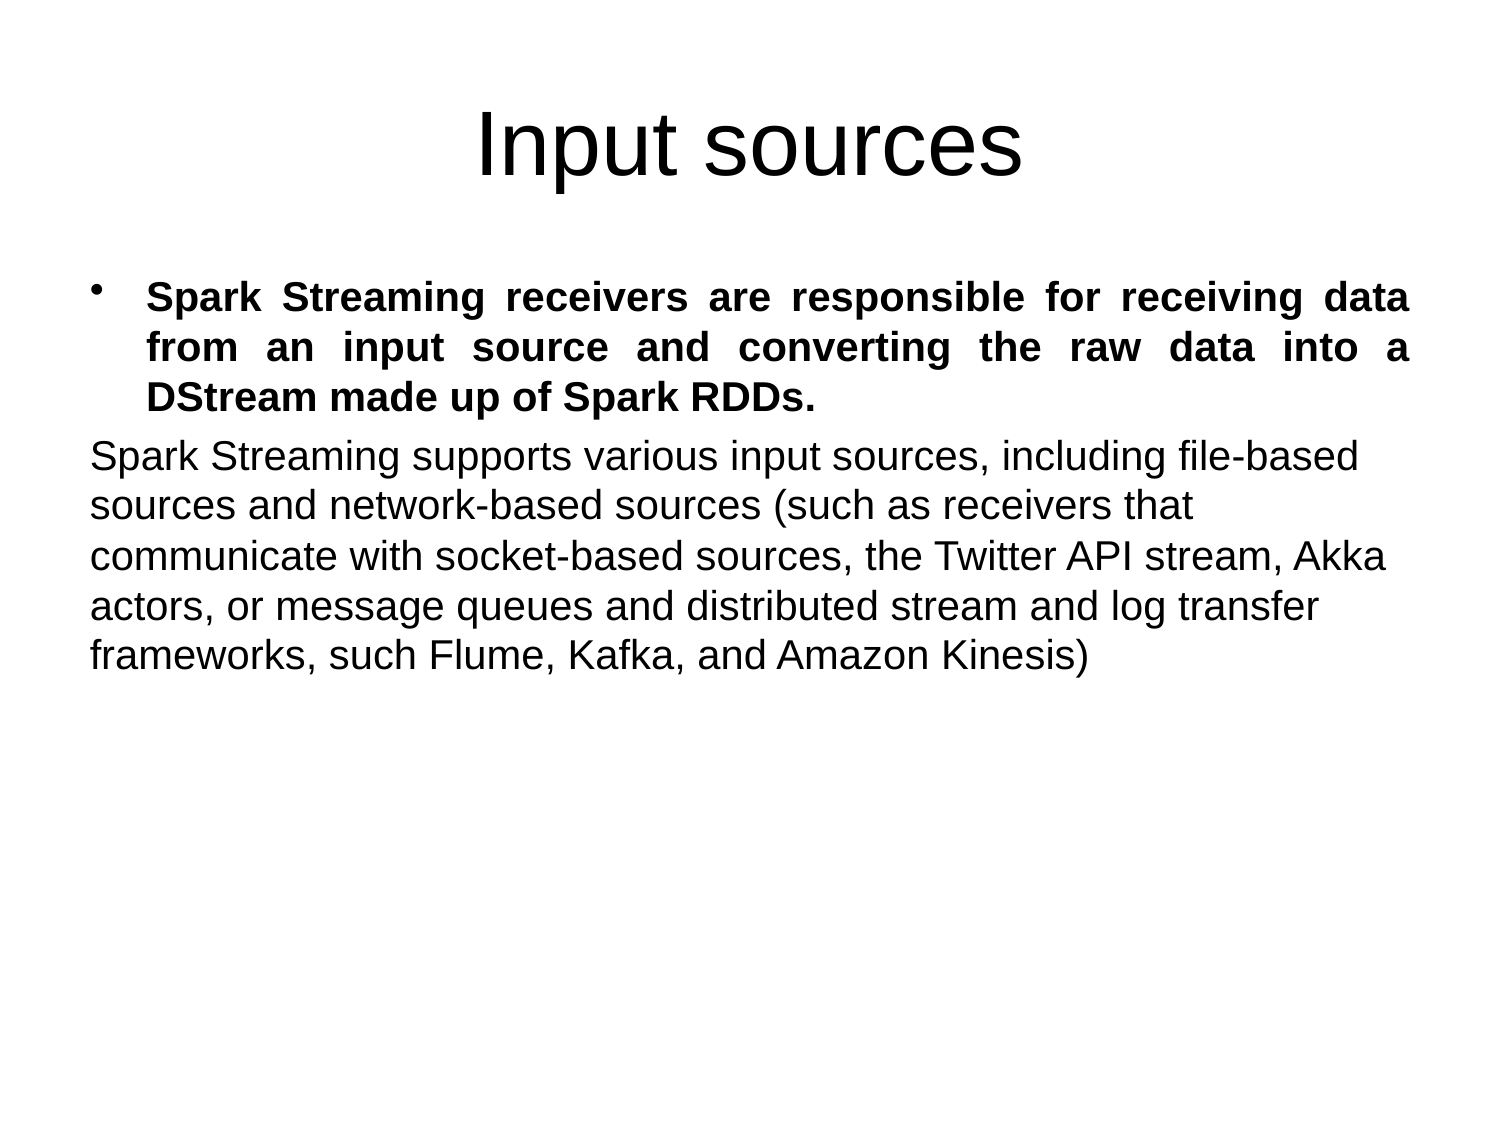

# Input sources
Spark Streaming receivers are responsible for receiving data from an input source and converting the raw data into a DStream made up of Spark RDDs.
Spark Streaming supports various input sources, including file-based sources and network-based sources (such as receivers that communicate with socket-based sources, the Twitter API stream, Akka actors, or message queues and distributed stream and log transfer frameworks, such Flume, Kafka, and Amazon Kinesis)